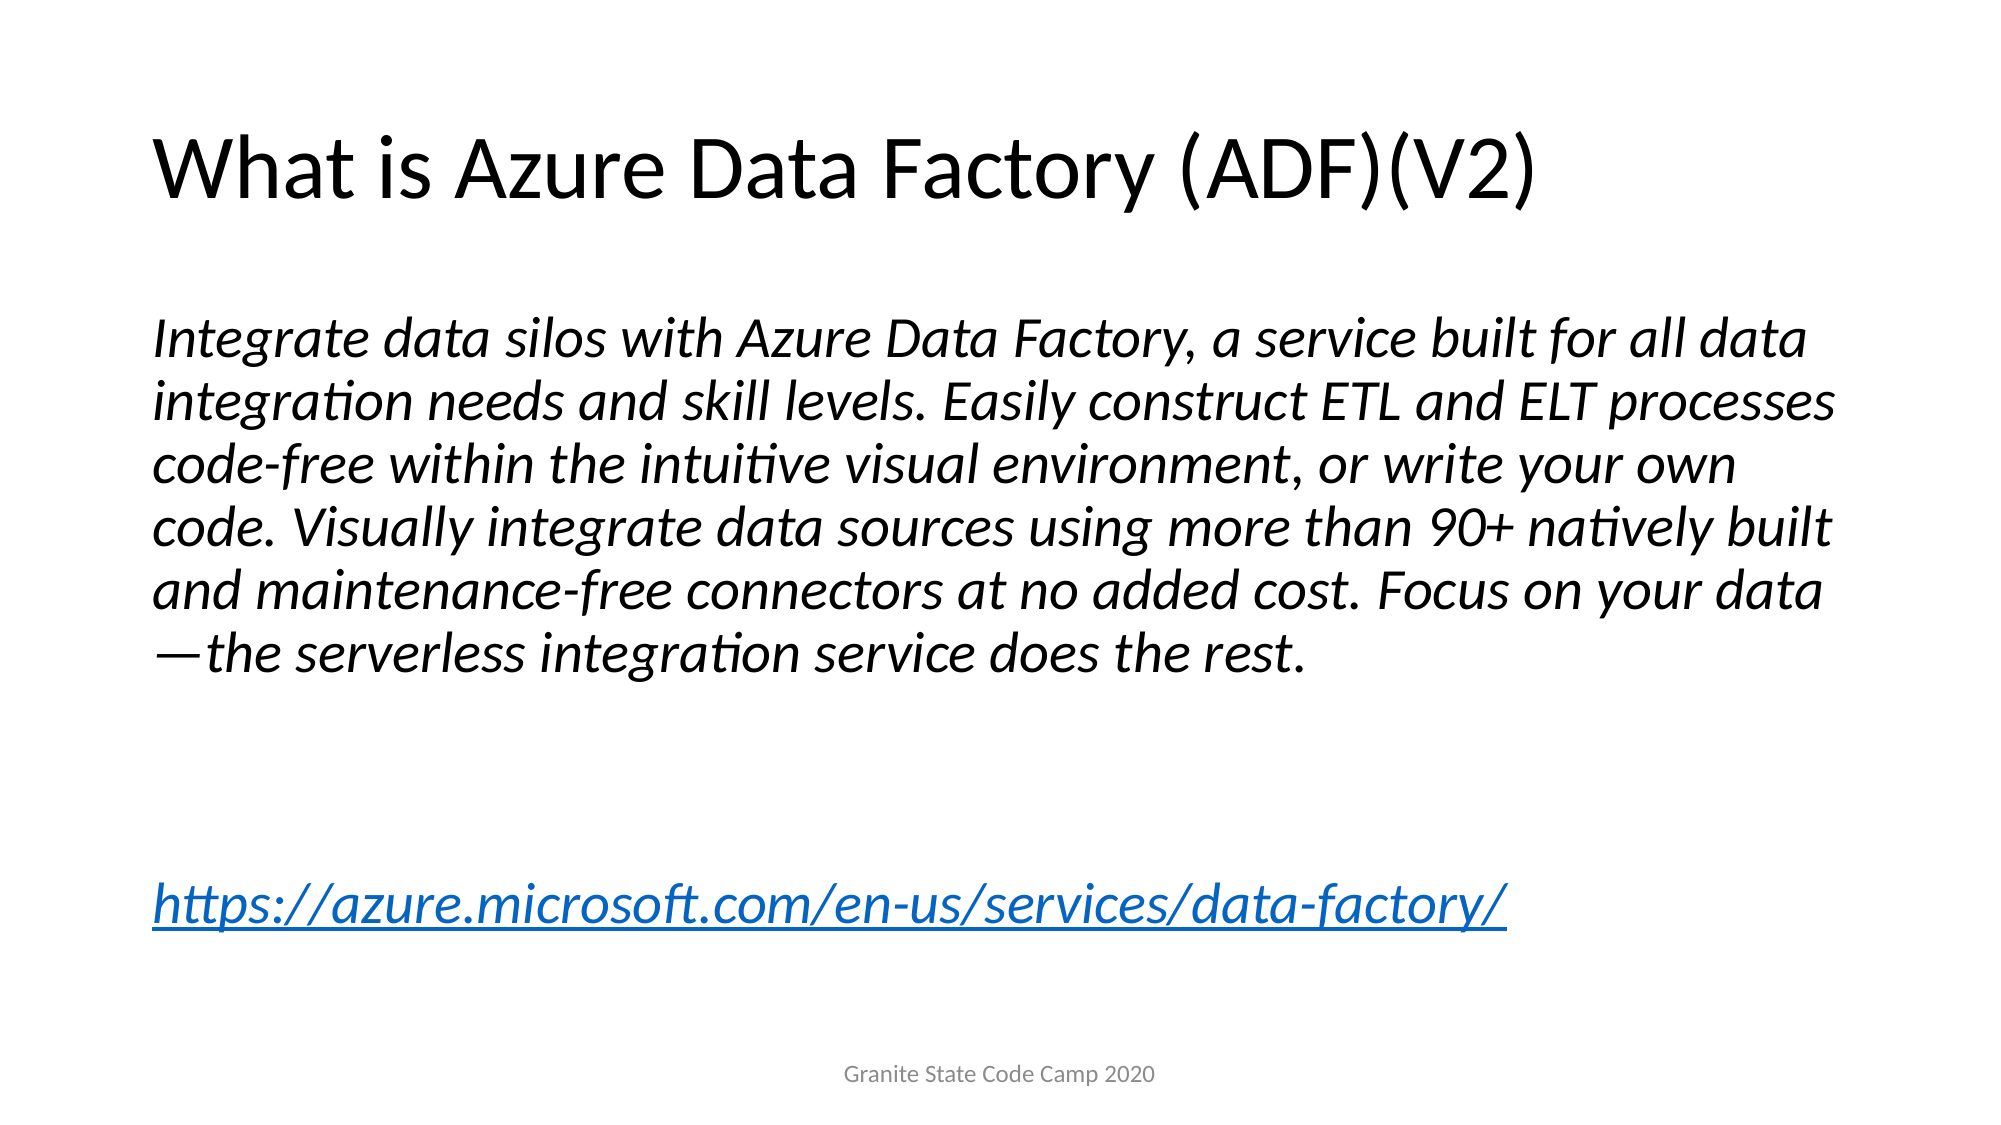

# What is Azure Data Factory (ADF)(V2)
Integrate data silos with Azure Data Factory, a service built for all data integration needs and skill levels. Easily construct ETL and ELT processes code-free within the intuitive visual environment, or write your own code. Visually integrate data sources using more than 90+ natively built and maintenance-free connectors at no added cost. Focus on your data—the serverless integration service does the rest.

https://azure.microsoft.com/en-us/services/data-factory/

Granite State Code Camp 2020